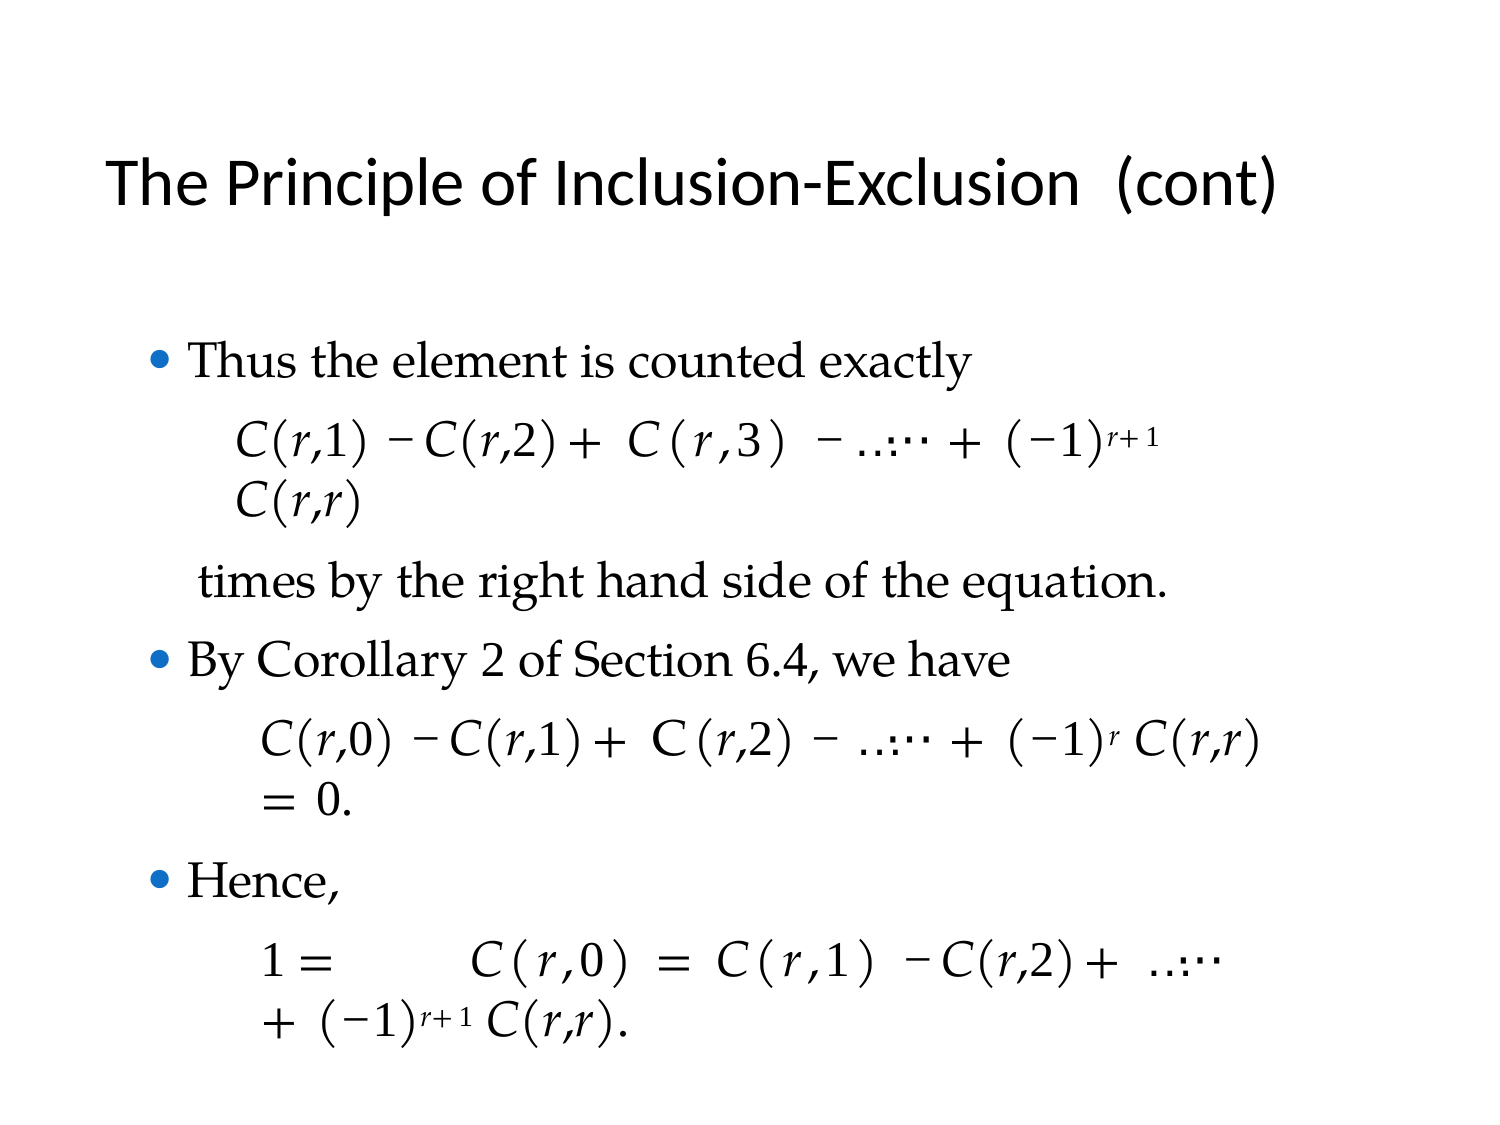

# The Principle of Inclusion-Exclusion  (cont)
Thus the element is counted exactly
C(r,1) − C(r,2) + C(r,3) − …⋯ + (−1)r+1 C(r,r)
times by the right hand side of the equation.
By Corollary 2 of Section 6.4, we have
C(r,0) − C(r,1) + C(r,2) − …⋯ + (−1)r  C(r,r) = 0.
Hence,
1 =	C(r,0) = C(r,1) − C(r,2) + …⋯ + (−1)r+1 C(r,r).